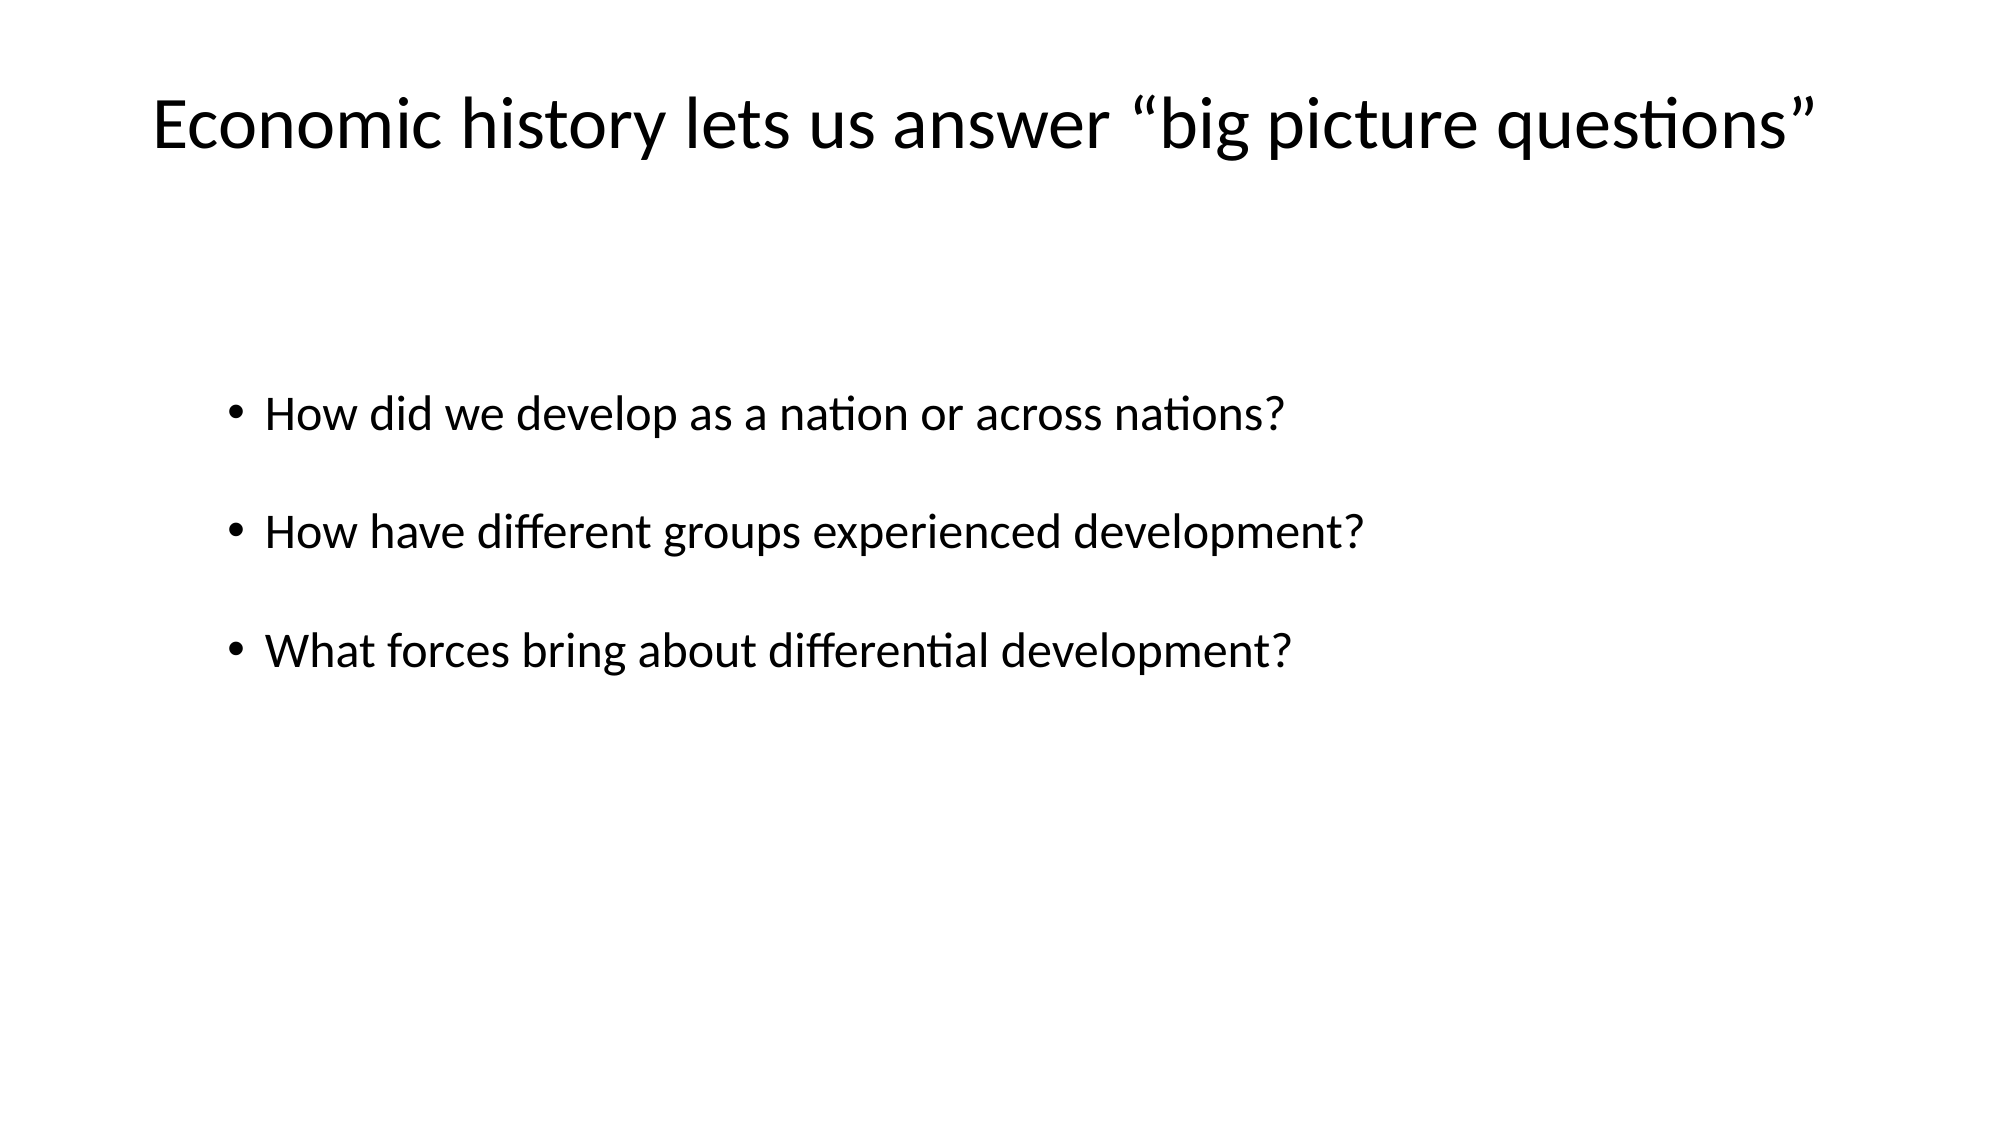

# Economic history lets us answer “big picture questions”

How did we develop as a nation or across nations?
How have different groups experienced development?
What forces bring about differential development?